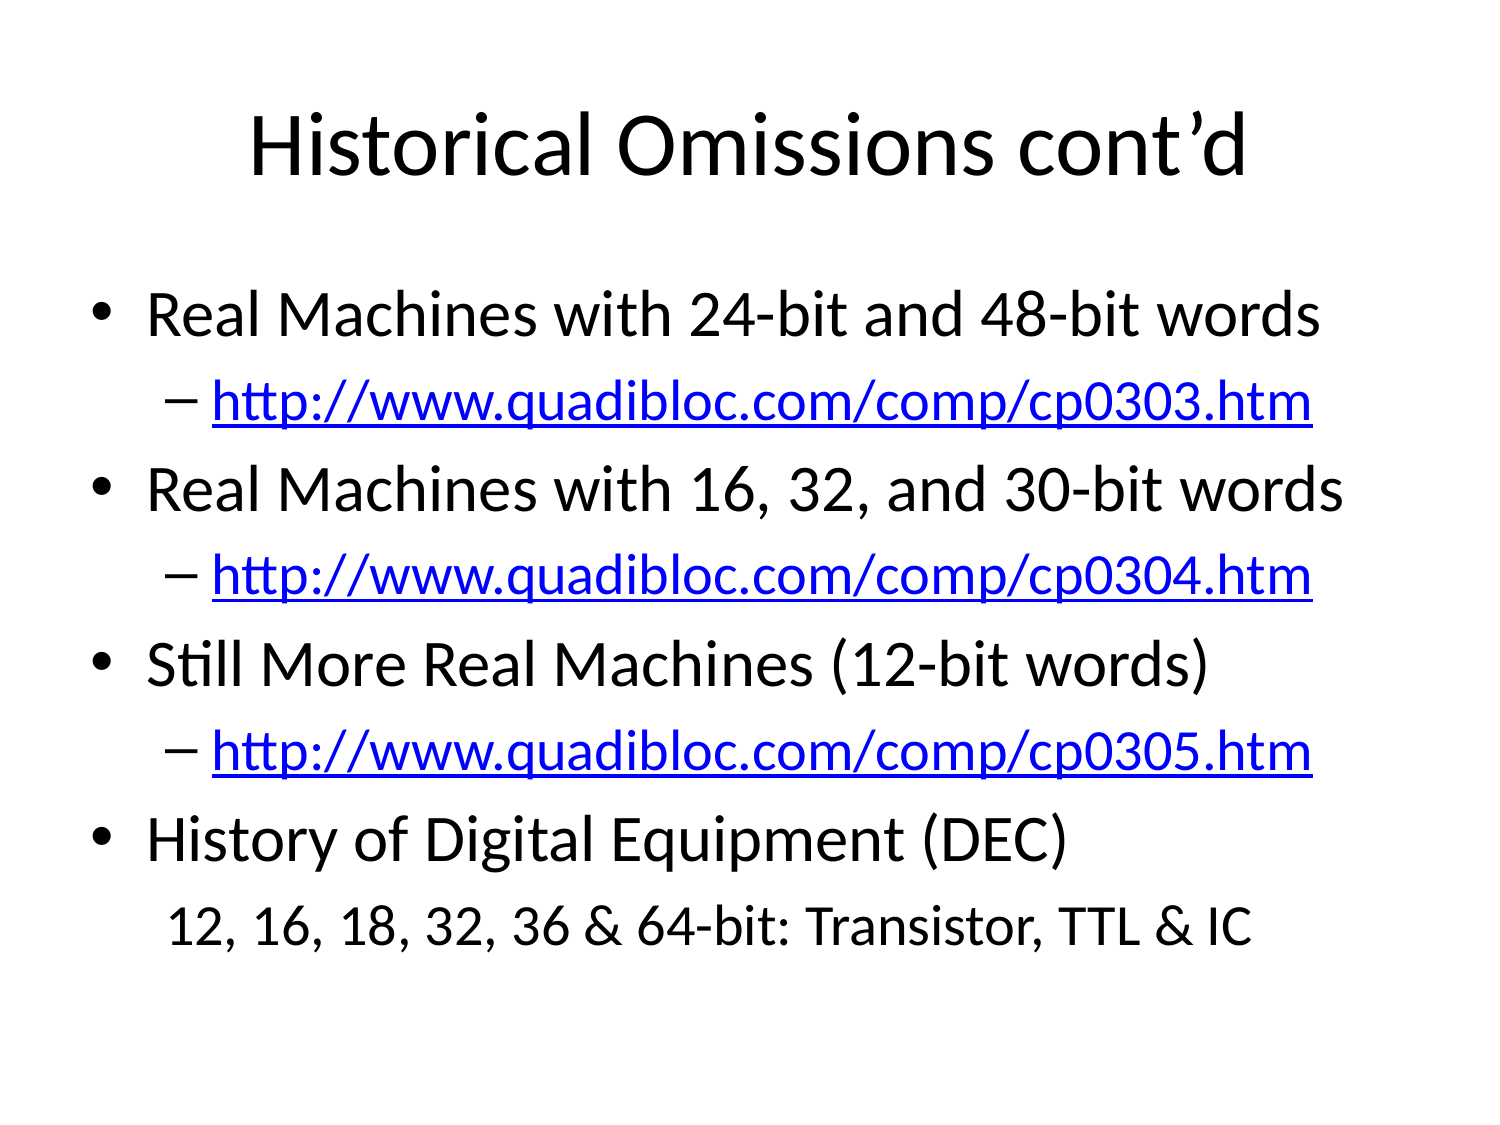

# Historical Omissions cont’d
Real Machines with 24-bit and 48-bit words
http://www.quadibloc.com/comp/cp0303.htm
Real Machines with 16, 32, and 30-bit words
http://www.quadibloc.com/comp/cp0304.htm
Still More Real Machines (12-bit words)
http://www.quadibloc.com/comp/cp0305.htm
History of Digital Equipment (DEC)
12, 16, 18, 32, 36 & 64-bit: Transistor, TTL & IC